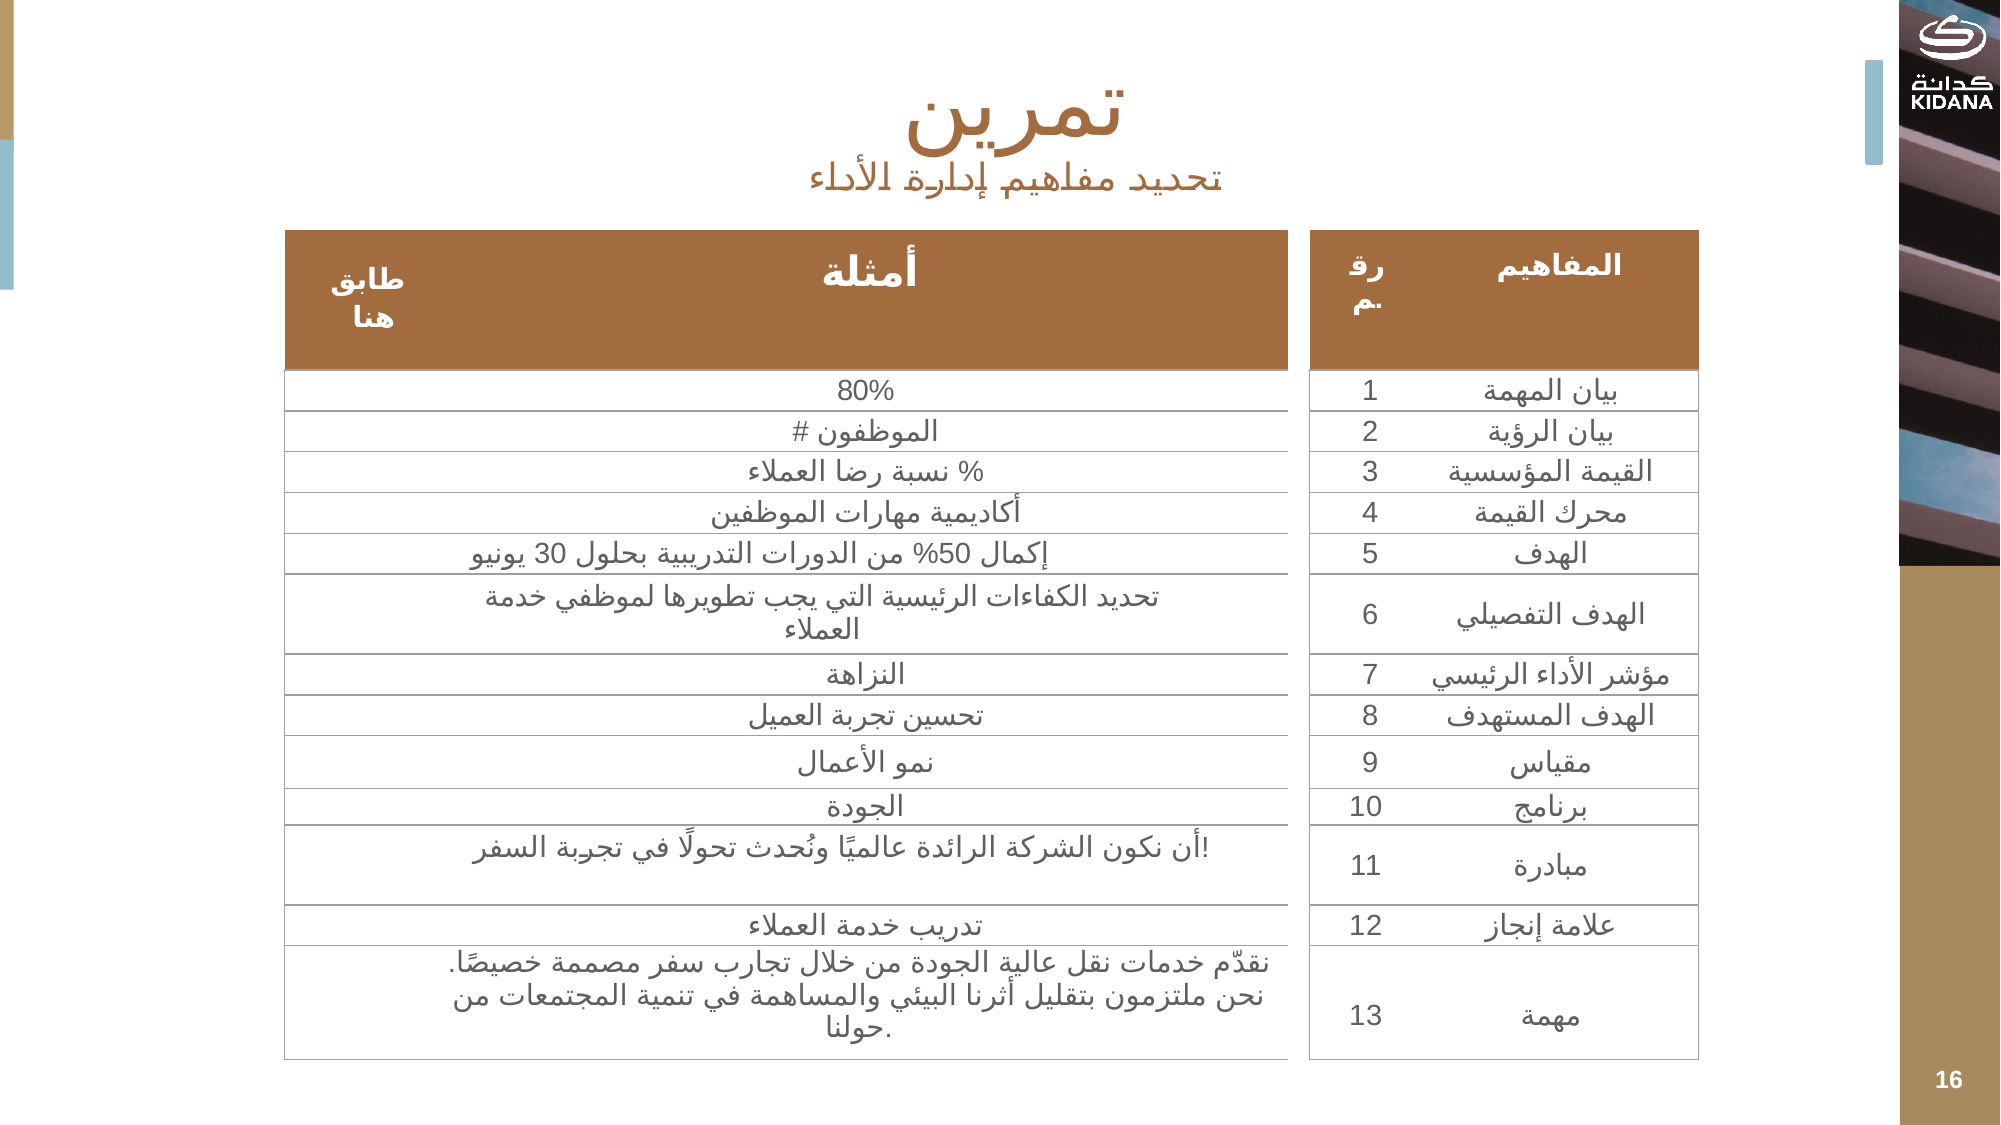

تمرين
تحديد مفاهيم إدارة الأداء
| طابق هنا | أمثلة |  | رقم. | المفاهيم |
| --- | --- | --- | --- | --- |
| 80% |  |  | 1 | بيان المهمة |
| # الموظفون |  |  | 2 | بيان الرؤية |
| نسبة رضا العملاء % |  |  | 3 | القيمة المؤسسية |
| أكاديمية مهارات الموظفين |  |  | 4 | محرك القيمة |
| إكمال 50% من الدورات التدريبية بحلول 30 يونيو |  |  | 5 | الهدف |
| تحديد الكفاءات الرئيسية التي يجب تطويرها لموظفي خدمة العملاء |  |  | 6 | الهدف التفصيلي |
| النزاهة |  |  | 7 | مؤشر الأداء الرئيسي |
| تحسين تجربة العميل |  |  | 8 | الهدف المستهدف |
| نمو الأعمال |  |  | 9 | مقياس |
| الجودة |  |  | 10 | برنامج |
| أن نكون الشركة الرائدة عالميًا ونُحدث تحولًا في تجربة السفر! |  |  | 11 | مبادرة |
| تدريب خدمة العملاء |  |  | 12 | علامة إنجاز |
| نقدّم خدمات نقل عالية الجودة من خلال تجارب سفر مصممة خصيصًا. نحن ملتزمون بتقليل أثرنا البيئي والمساهمة في تنمية المجتمعات من حولنا. |  |  | 13 | مهمة |